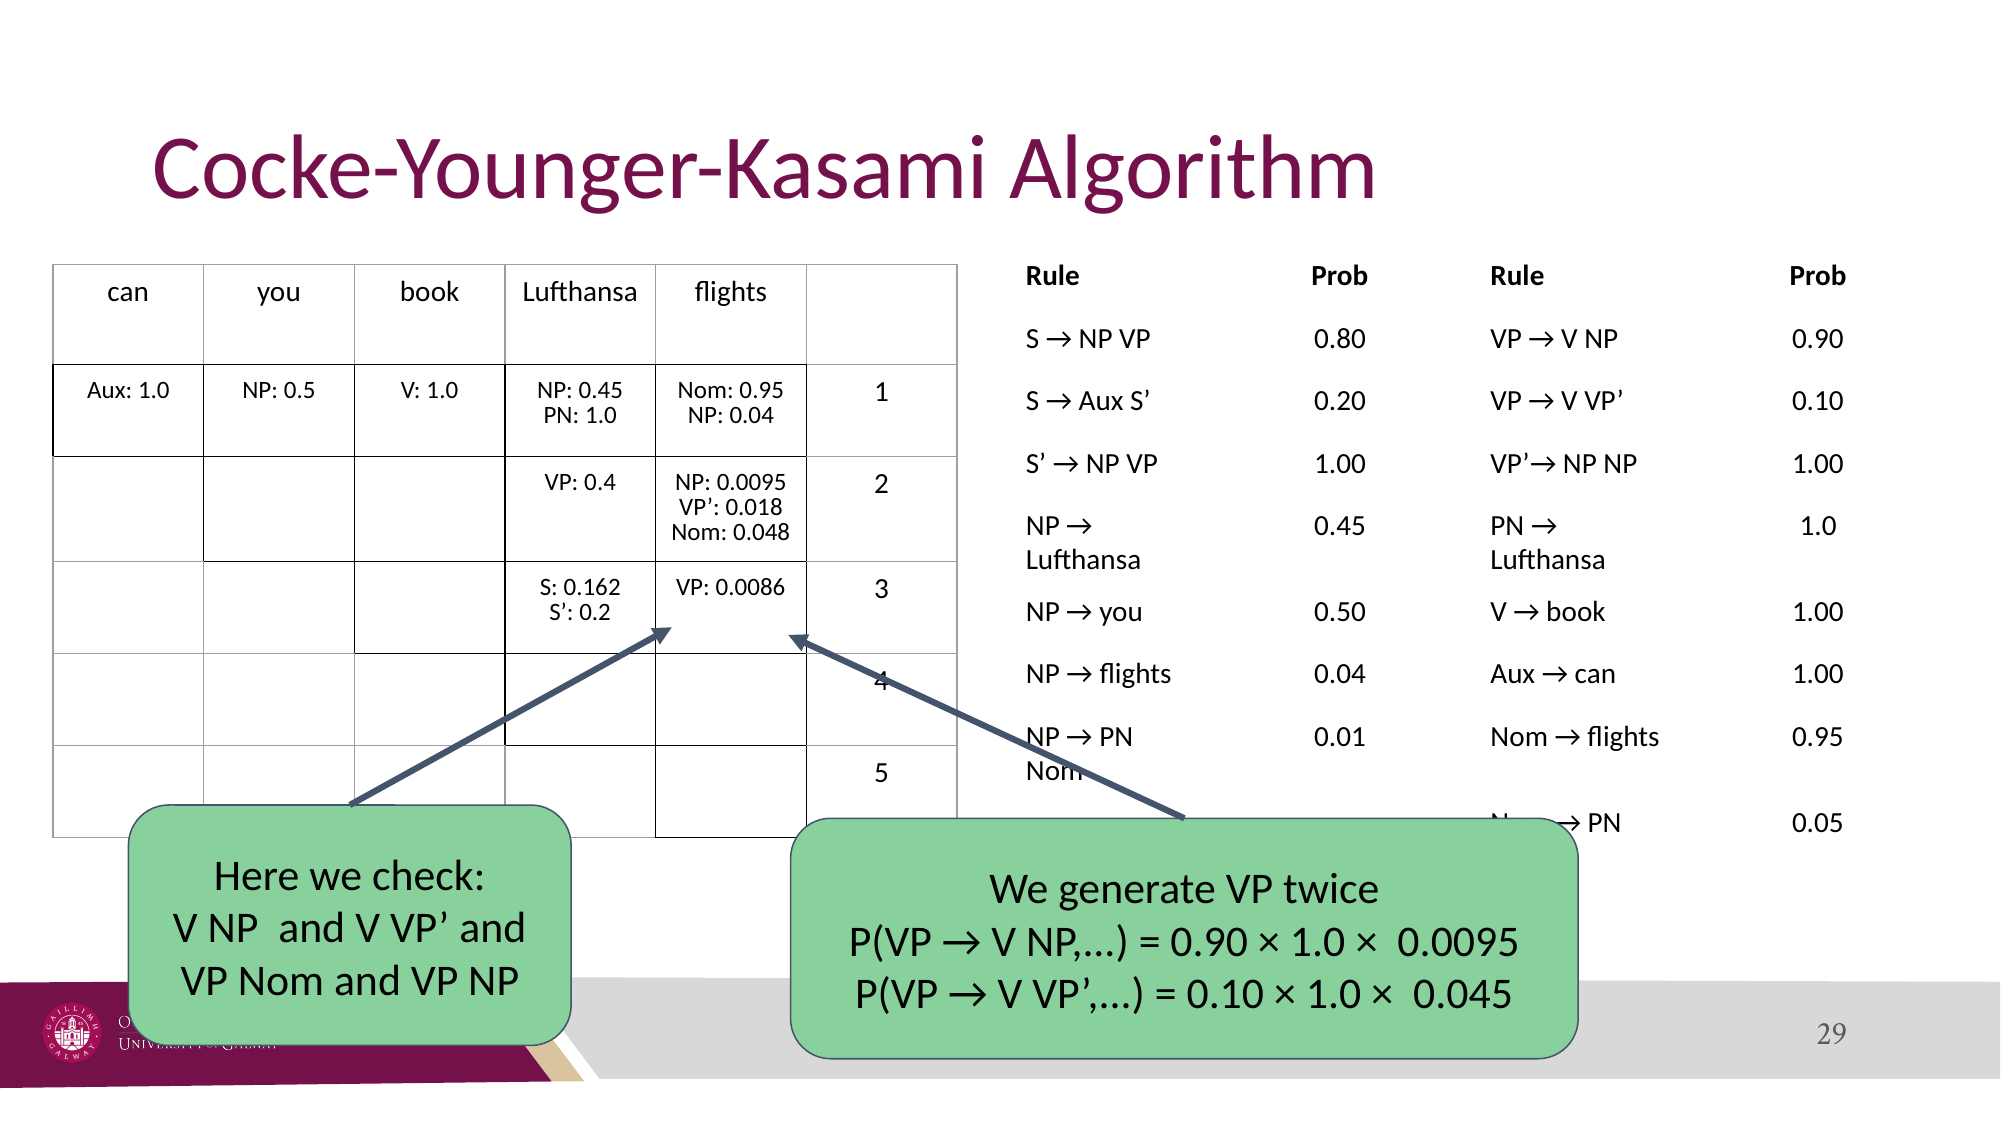

# Cocke-Younger-Kasami Algorithm
| Rule | Prob | Rule | Prob |
| --- | --- | --- | --- |
| S → NP VP | 0.80 | VP → V NP | 0.90 |
| S → Aux S’ | 0.20 | VP → V VP’ | 0.10 |
| S’ → NP VP | 1.00 | VP’→ NP NP | 1.00 |
| NP → Lufthansa | 0.45 | PN → Lufthansa | 1.0 |
| NP → you | 0.50 | V → book | 1.00 |
| NP → flights | 0.04 | Aux → can | 1.00 |
| NP → PN Nom | 0.01 | Nom → flights | 0.95 |
|  |  | Nom → PN Nom | 0.05 |
| can | you | book | Lufthansa | flights |  |
| --- | --- | --- | --- | --- | --- |
| Aux: 1.0 | NP: 0.5 | V: 1.0 | NP: 0.45 PN: 1.0 | Nom: 0.95 NP: 0.04 | 1 |
|  |  |  | VP: 0.4 | NP: 0.0095 VP’: 0.018 Nom: 0.048 | 2 |
|  |  |  | S: 0.162 S’: 0.2 | VP: 0.0086 | 3 |
|  |  |  |  |  | 4 |
|  |  |  |  |  | 5 |
Here we check:
V NP  and V VP’ and VP Nom and VP NP
We generate VP twice
P(VP → V NP,...) = 0.90 × 1.0 ×  0.0095
P(VP → V VP’,...) = 0.10 × 1.0 ×  0.045
29